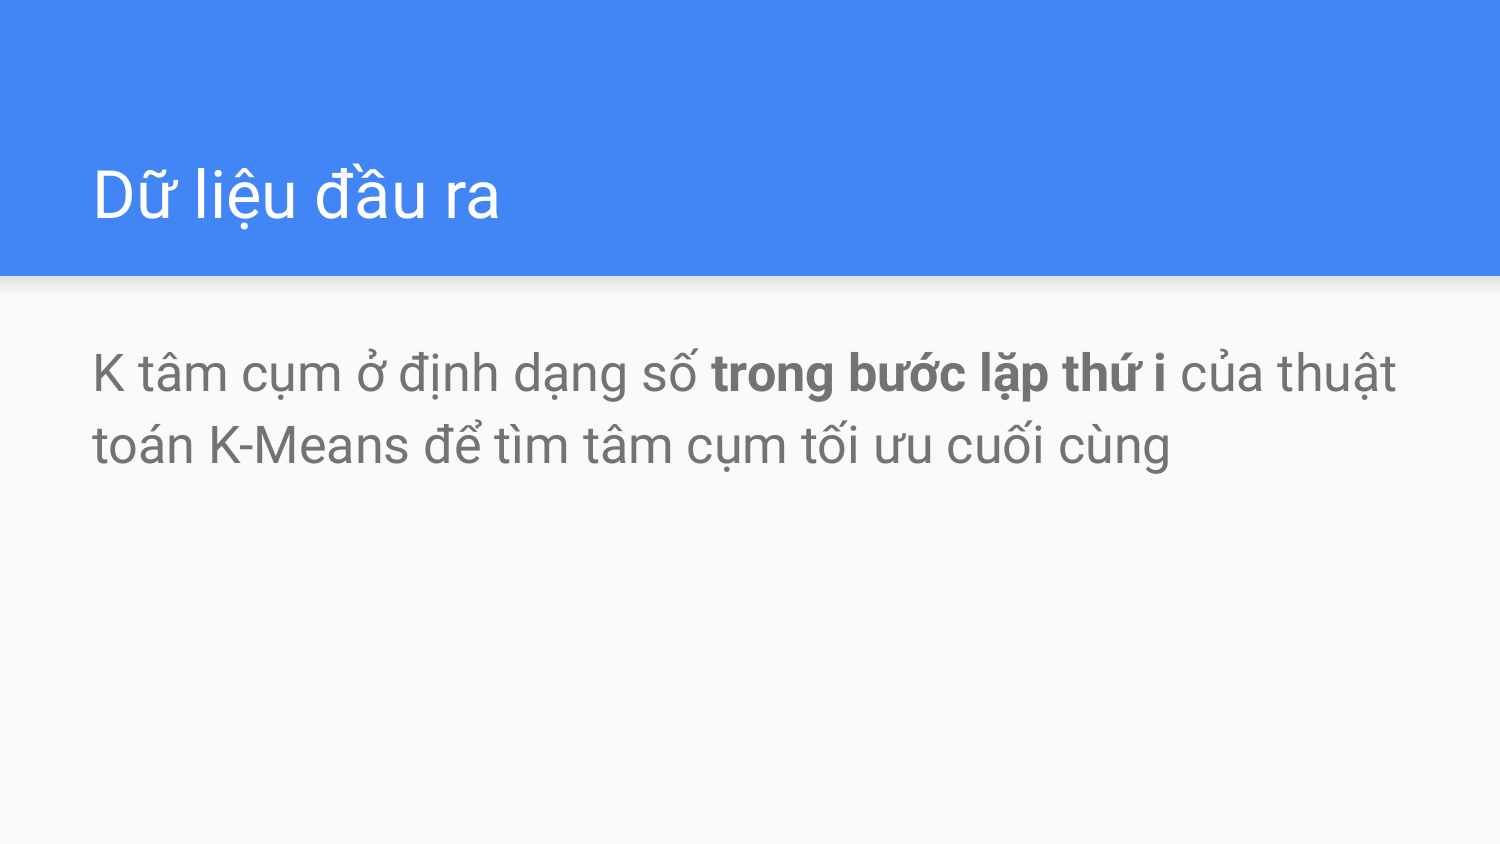

# Dữ liệu đầu ra
K tâm cụm ở định dạng số trong bước lặp thứ i của thuật toán K-Means để tìm tâm cụm tối ưu cuối cùng